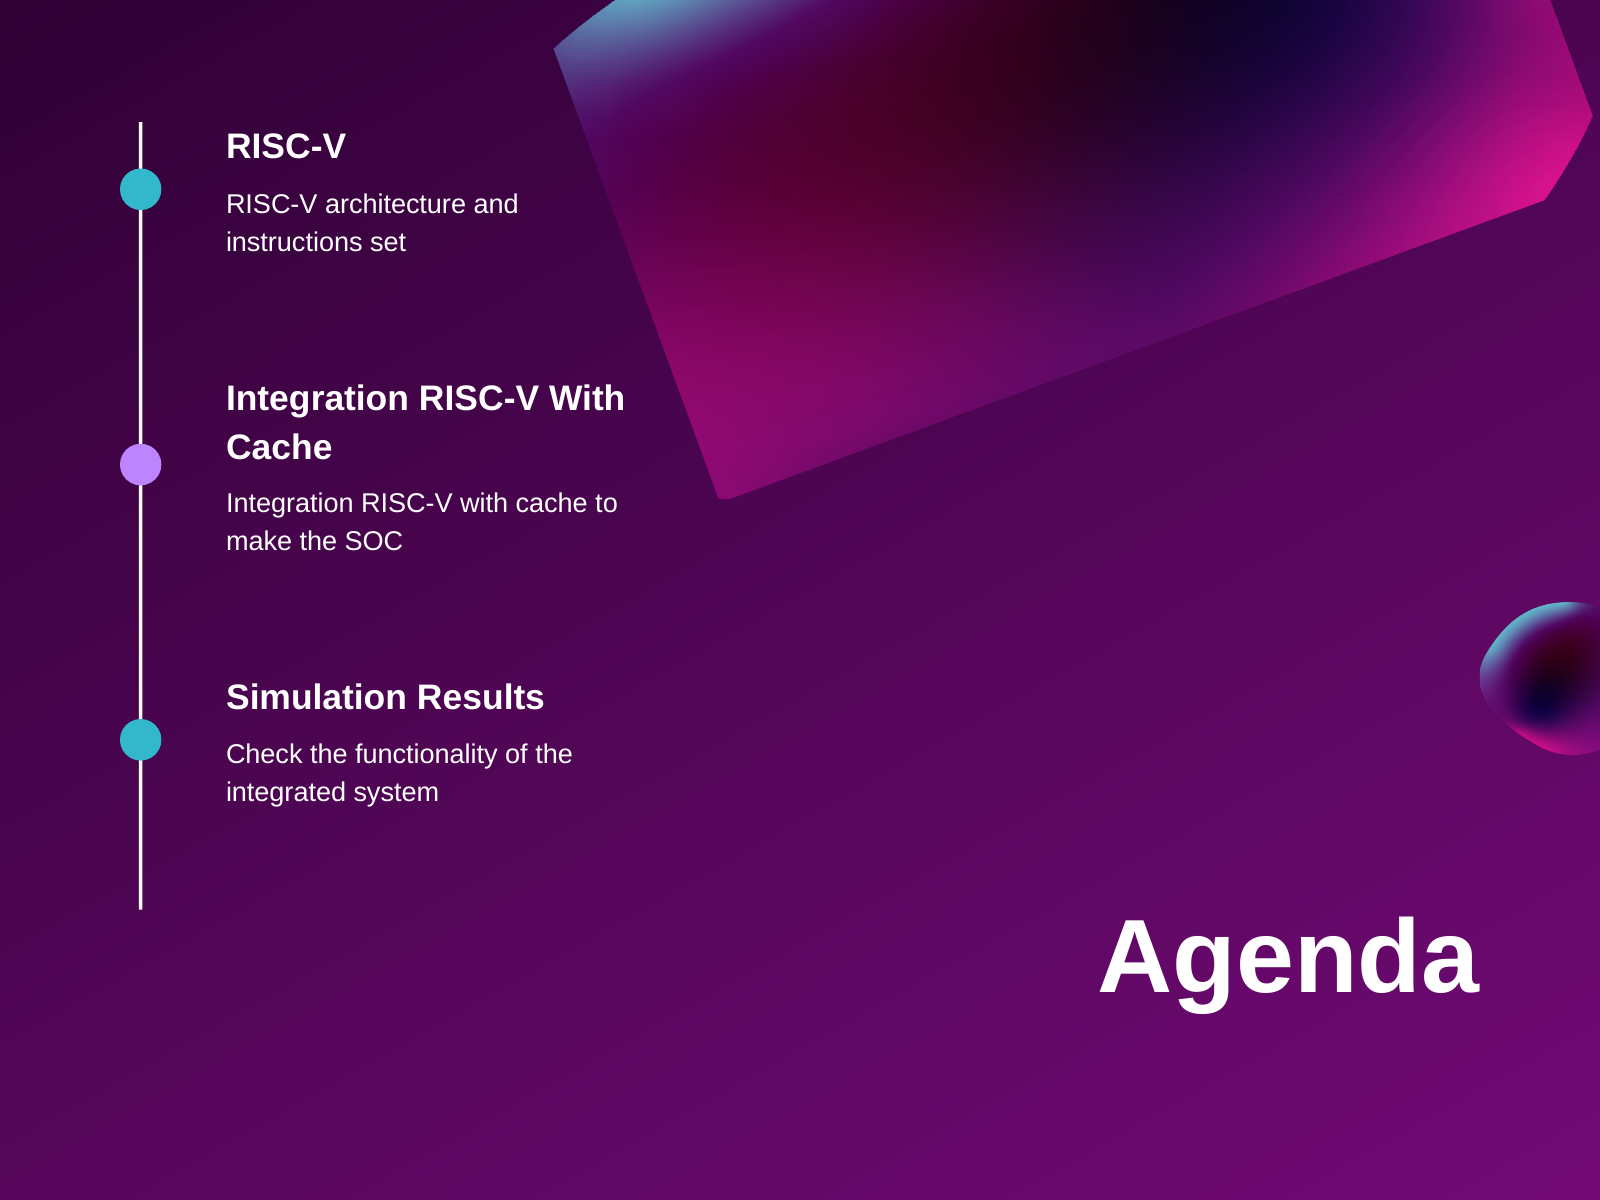

RISC-V
RISC-V architecture and instructions set

Integration RISC-V With Cache
Integration RISC-V with cache to make the SOC

Simulation Results
Check the functionality of the integrated system

Agenda